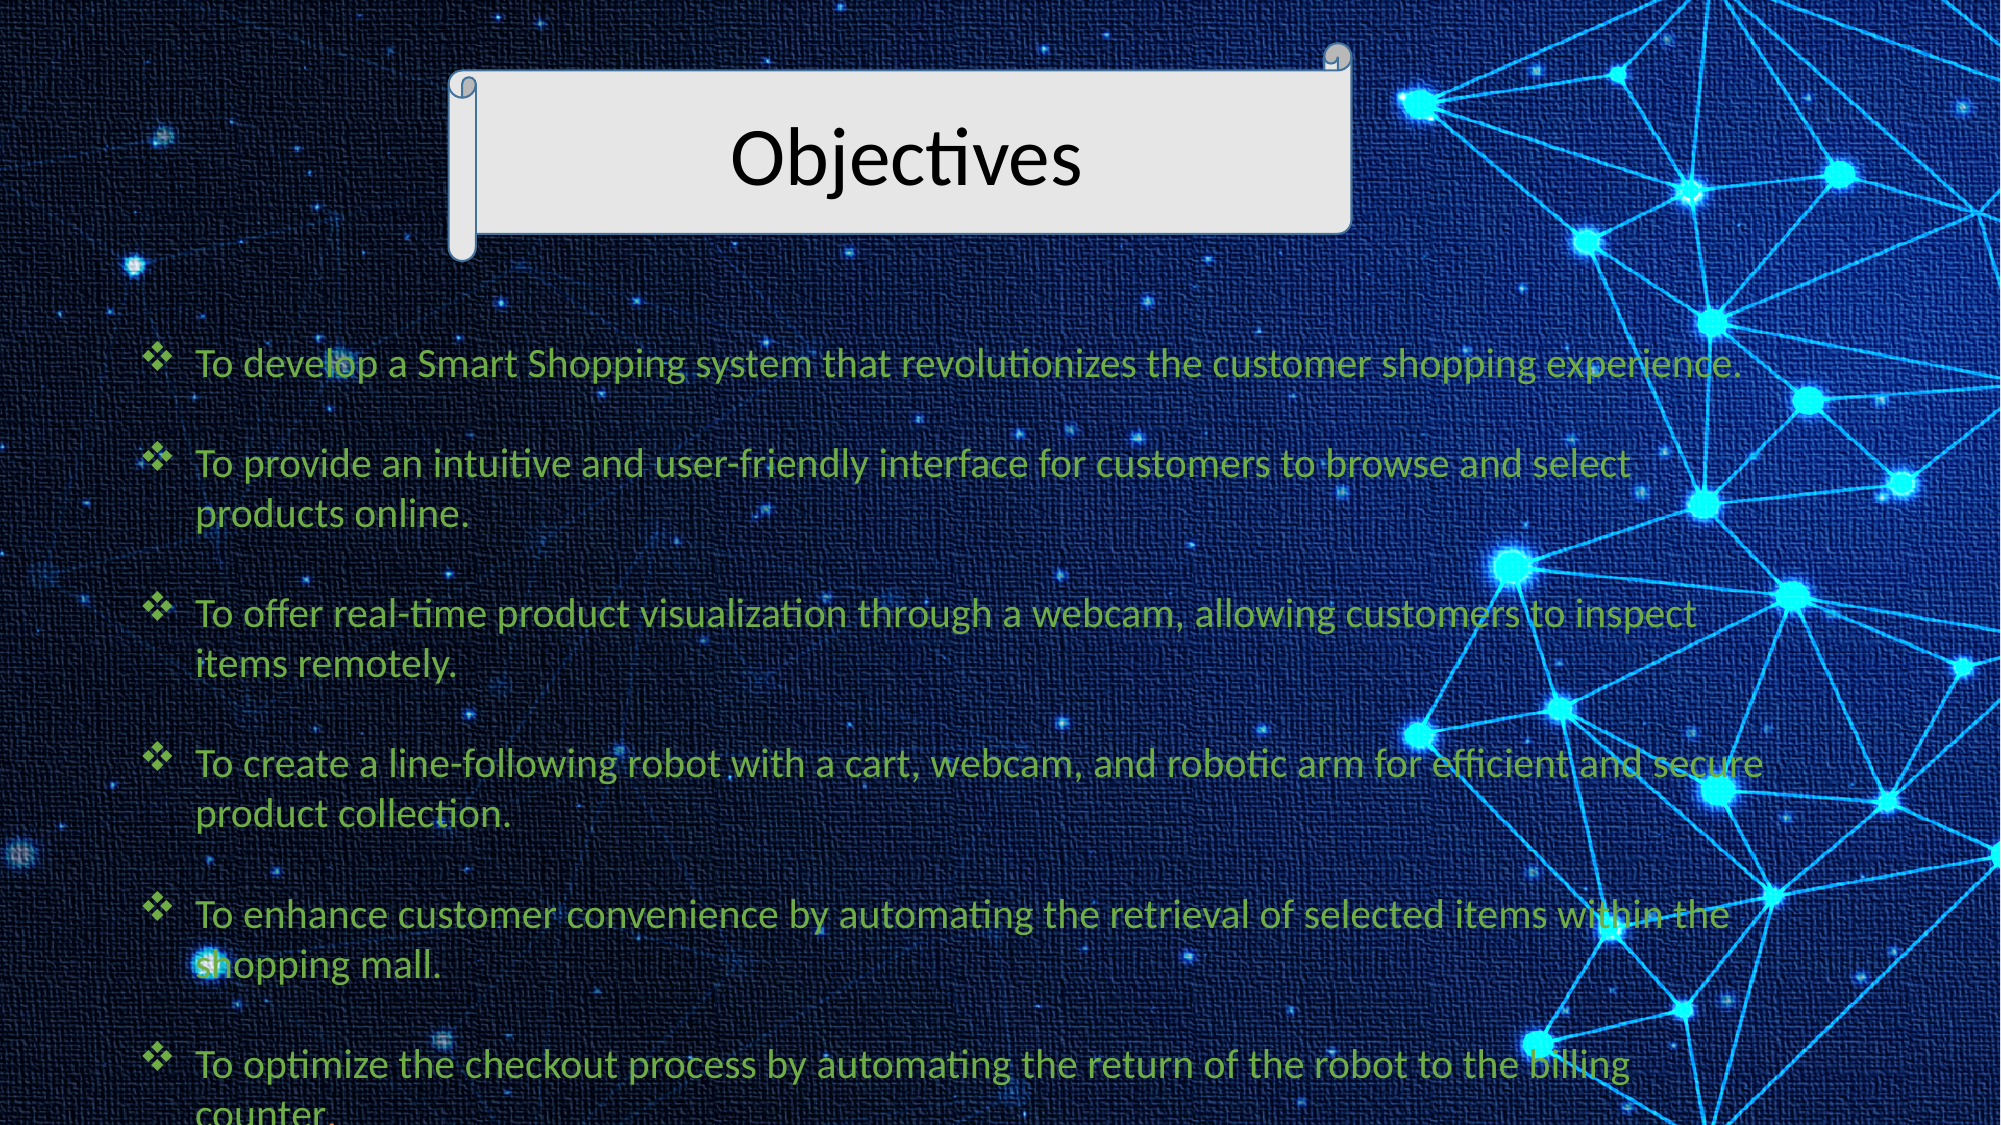

Objectives
To develop a Smart Shopping system that revolutionizes the customer shopping experience.

To provide an intuitive and user-friendly interface for customers to browse and select products online.

To offer real-time product visualization through a webcam, allowing customers to inspect items remotely.

To create a line-following robot with a cart, webcam, and robotic arm for efficient and secure product collection.

To enhance customer convenience by automating the retrieval of selected items within the shopping mall.

To optimize the checkout process by automating the return of the robot to the billing counter.